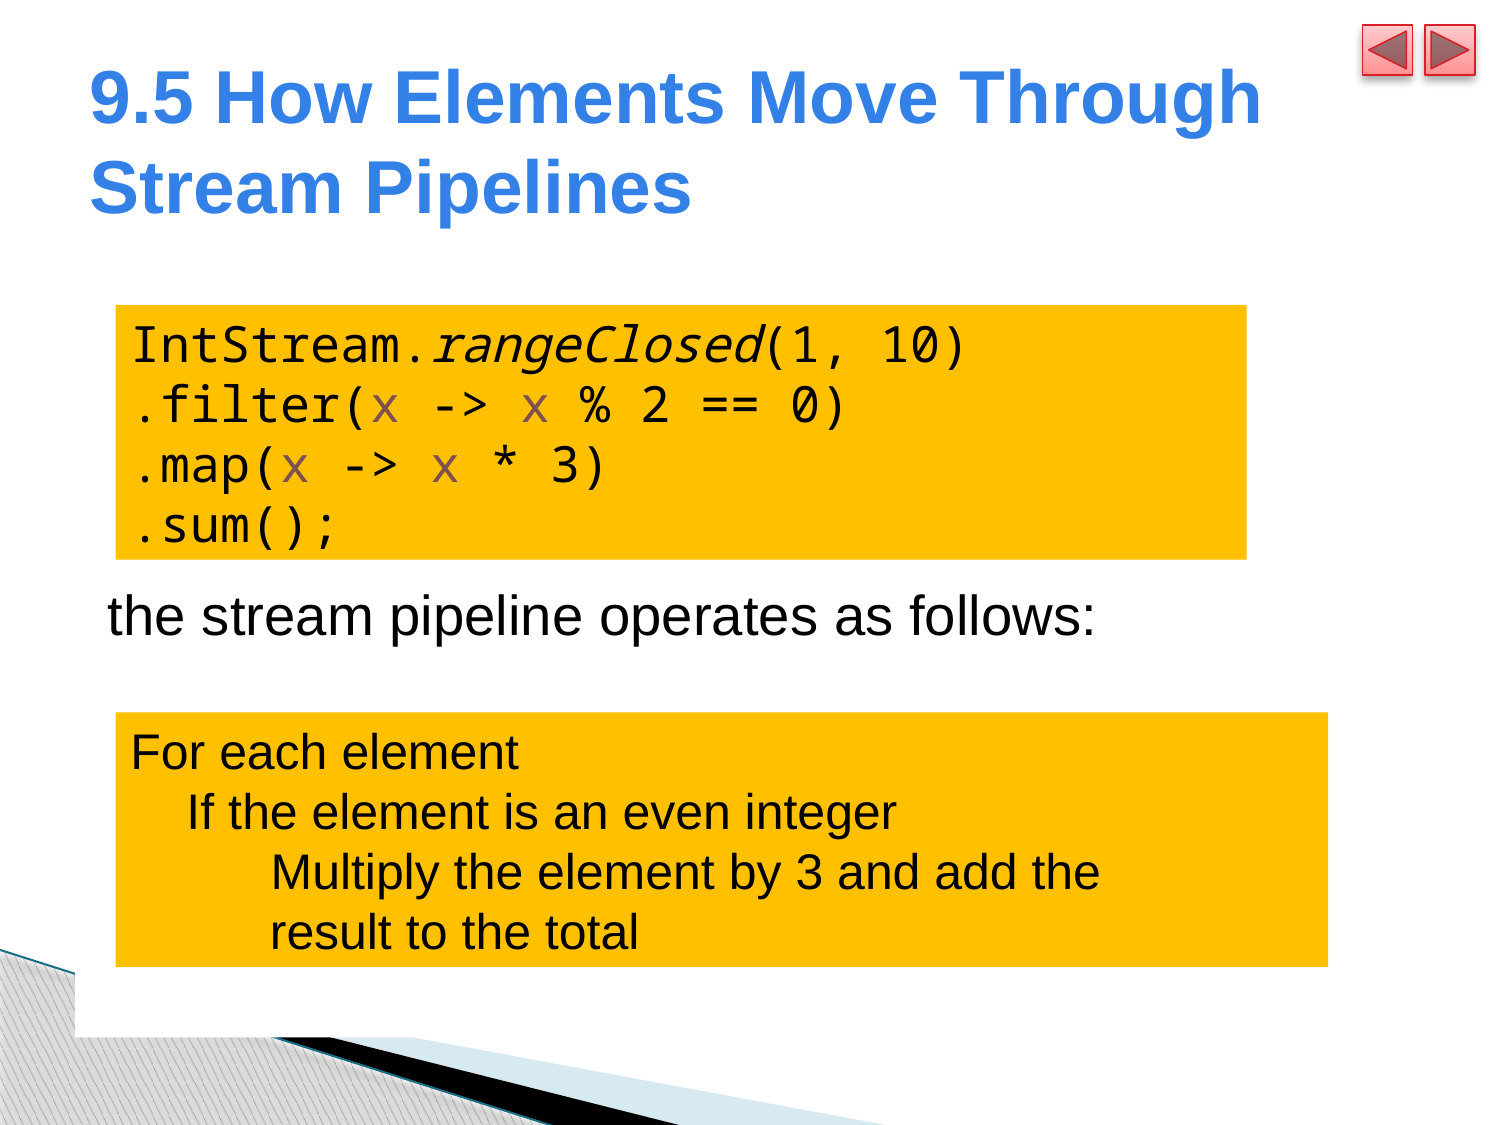

# 9.5 How Elements Move Through Stream Pipelines

the stream pipeline operates as follows:

IntStream.rangeClosed(1, 10)
.filter(x -> x % 2 == 0)
.map(x -> x * 3)
.sum();
For each element
    If the element is an even integer
          Multiply the element by 3 and add the
          result to the total